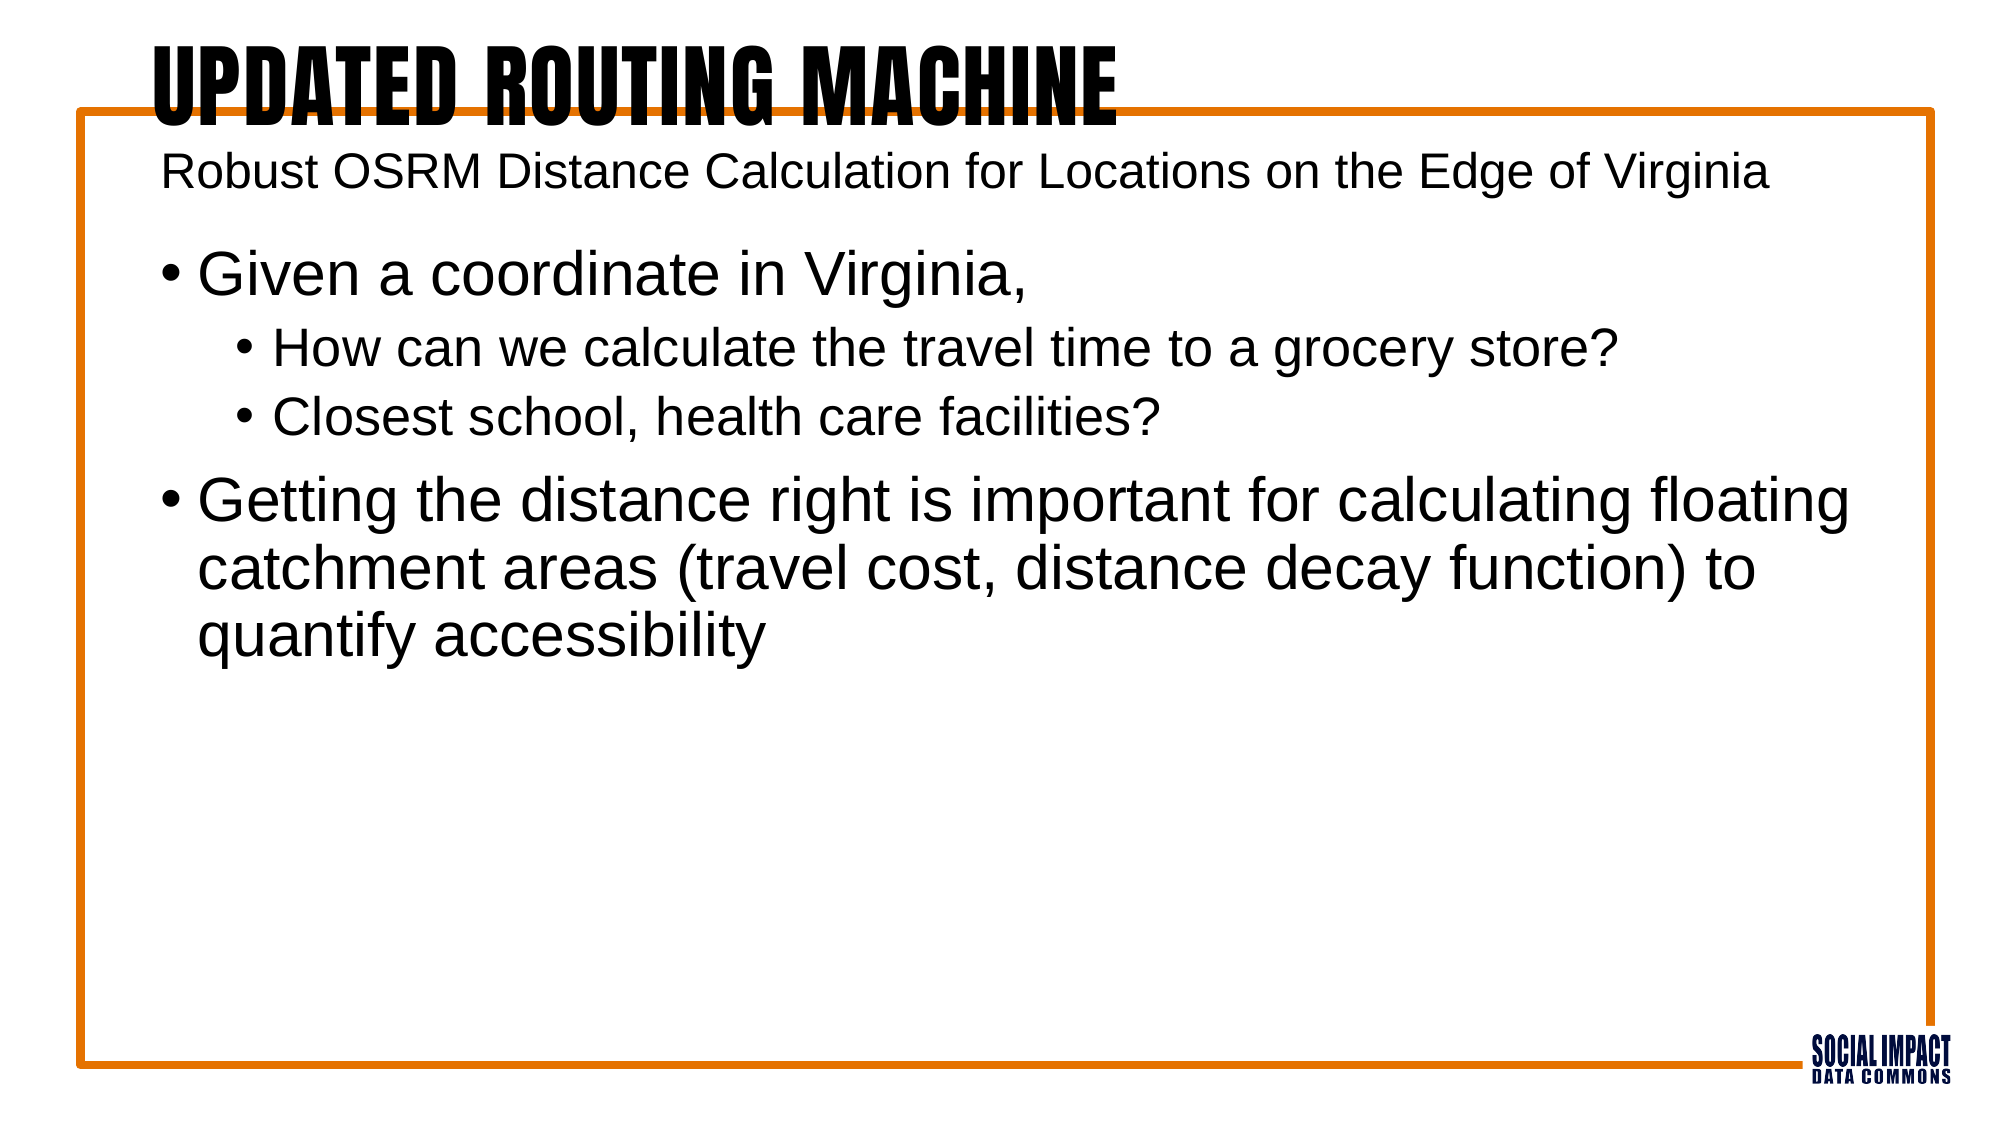

UPDATED ROUTING MACHINE
Robust OSRM Distance Calculation for Locations on the Edge of Virginia
Given a coordinate in Virginia,
How can we calculate the travel time to a grocery store?
Closest school, health care facilities?
Getting the distance right is important for calculating floating catchment areas (travel cost, distance decay function) to quantify accessibility